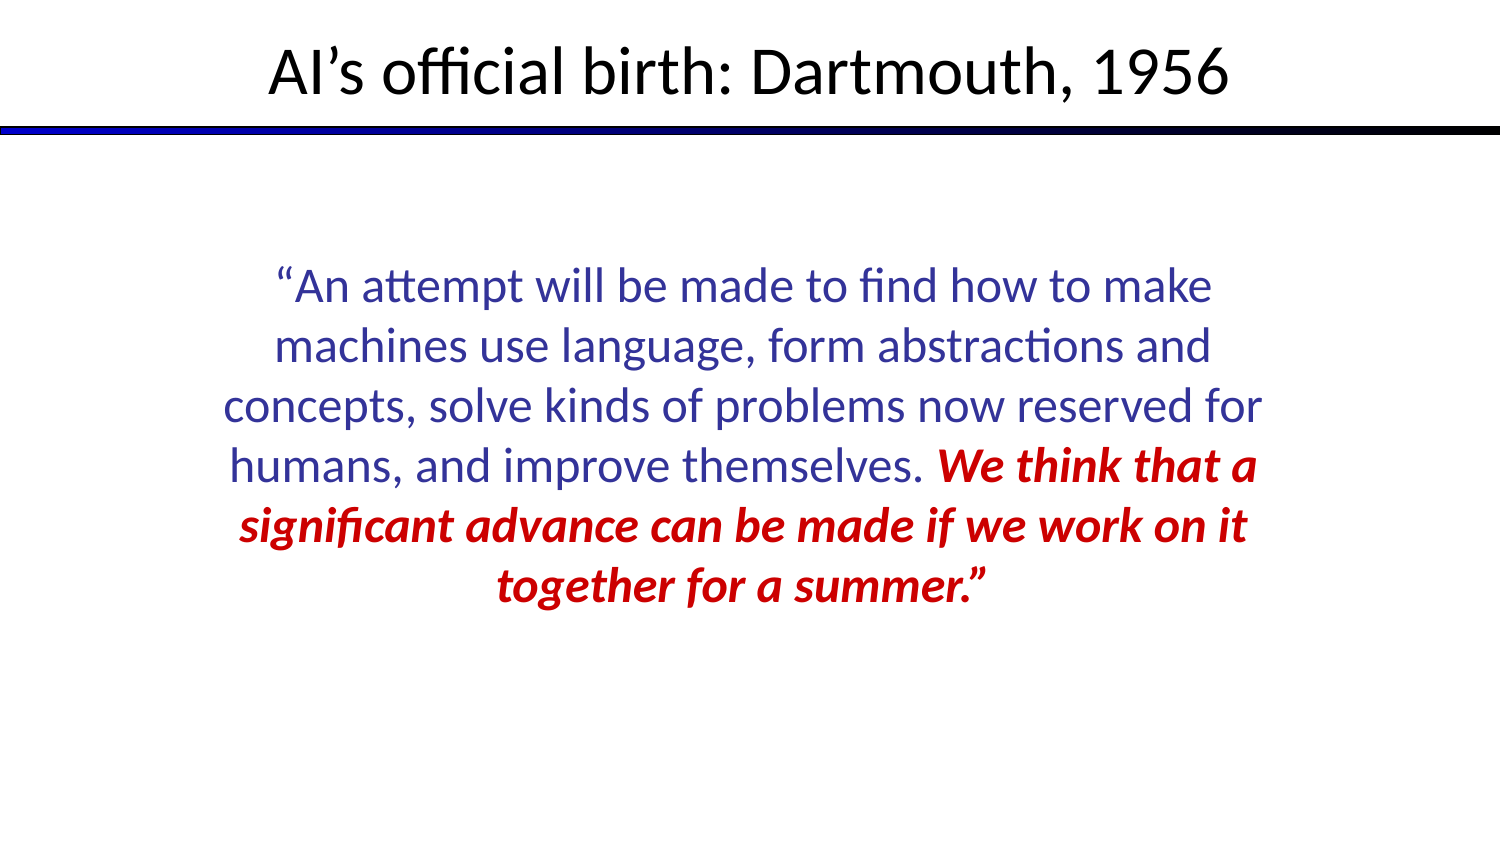

# AI’s official birth: Dartmouth, 1956
“An attempt will be made to find how to make machines use language, form abstractions and concepts, solve kinds of problems now reserved for humans, and improve themselves. We think that a significant advance can be made if we work on it together for a summer.”